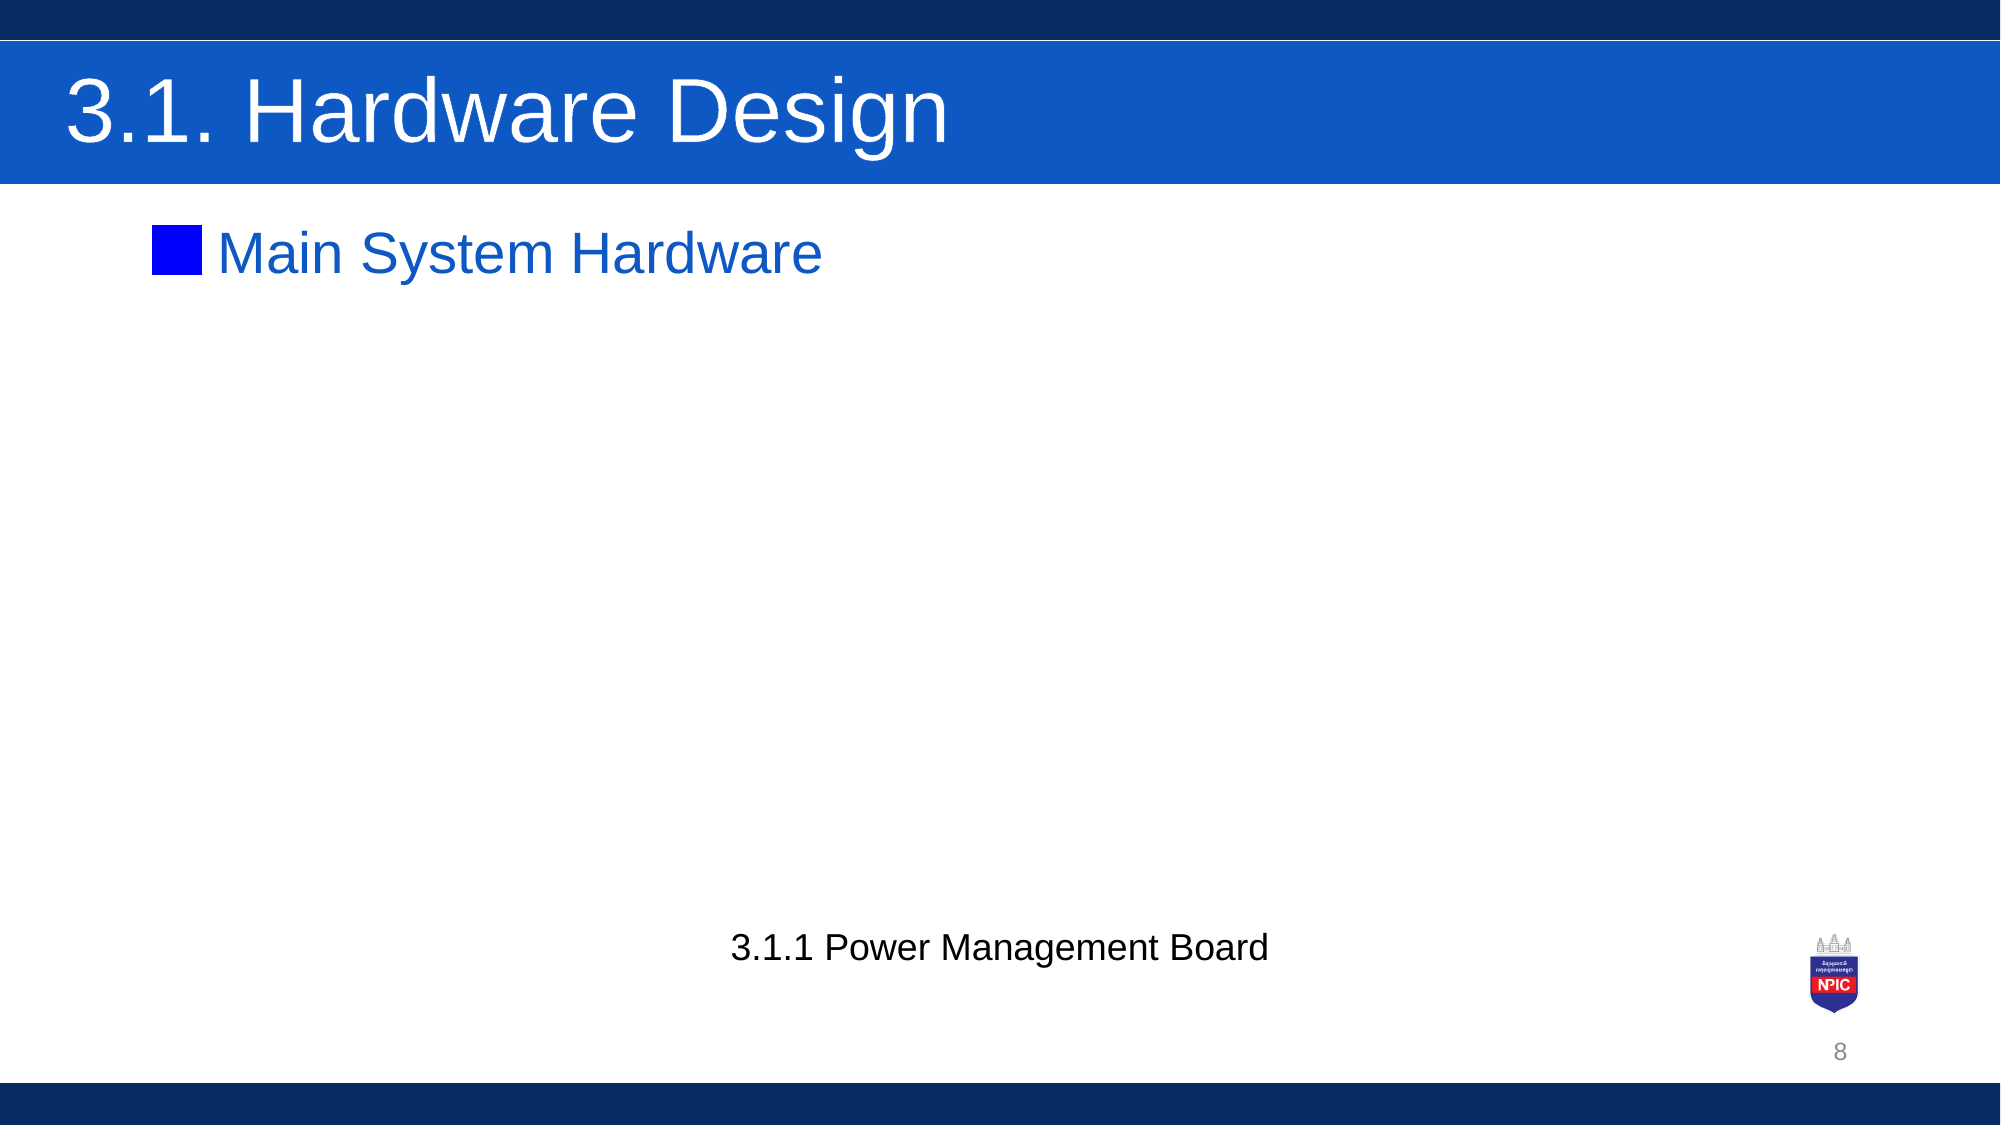

# 3.1. Hardware Design
 Main System Hardware
3.1.1 Power Management Board
8